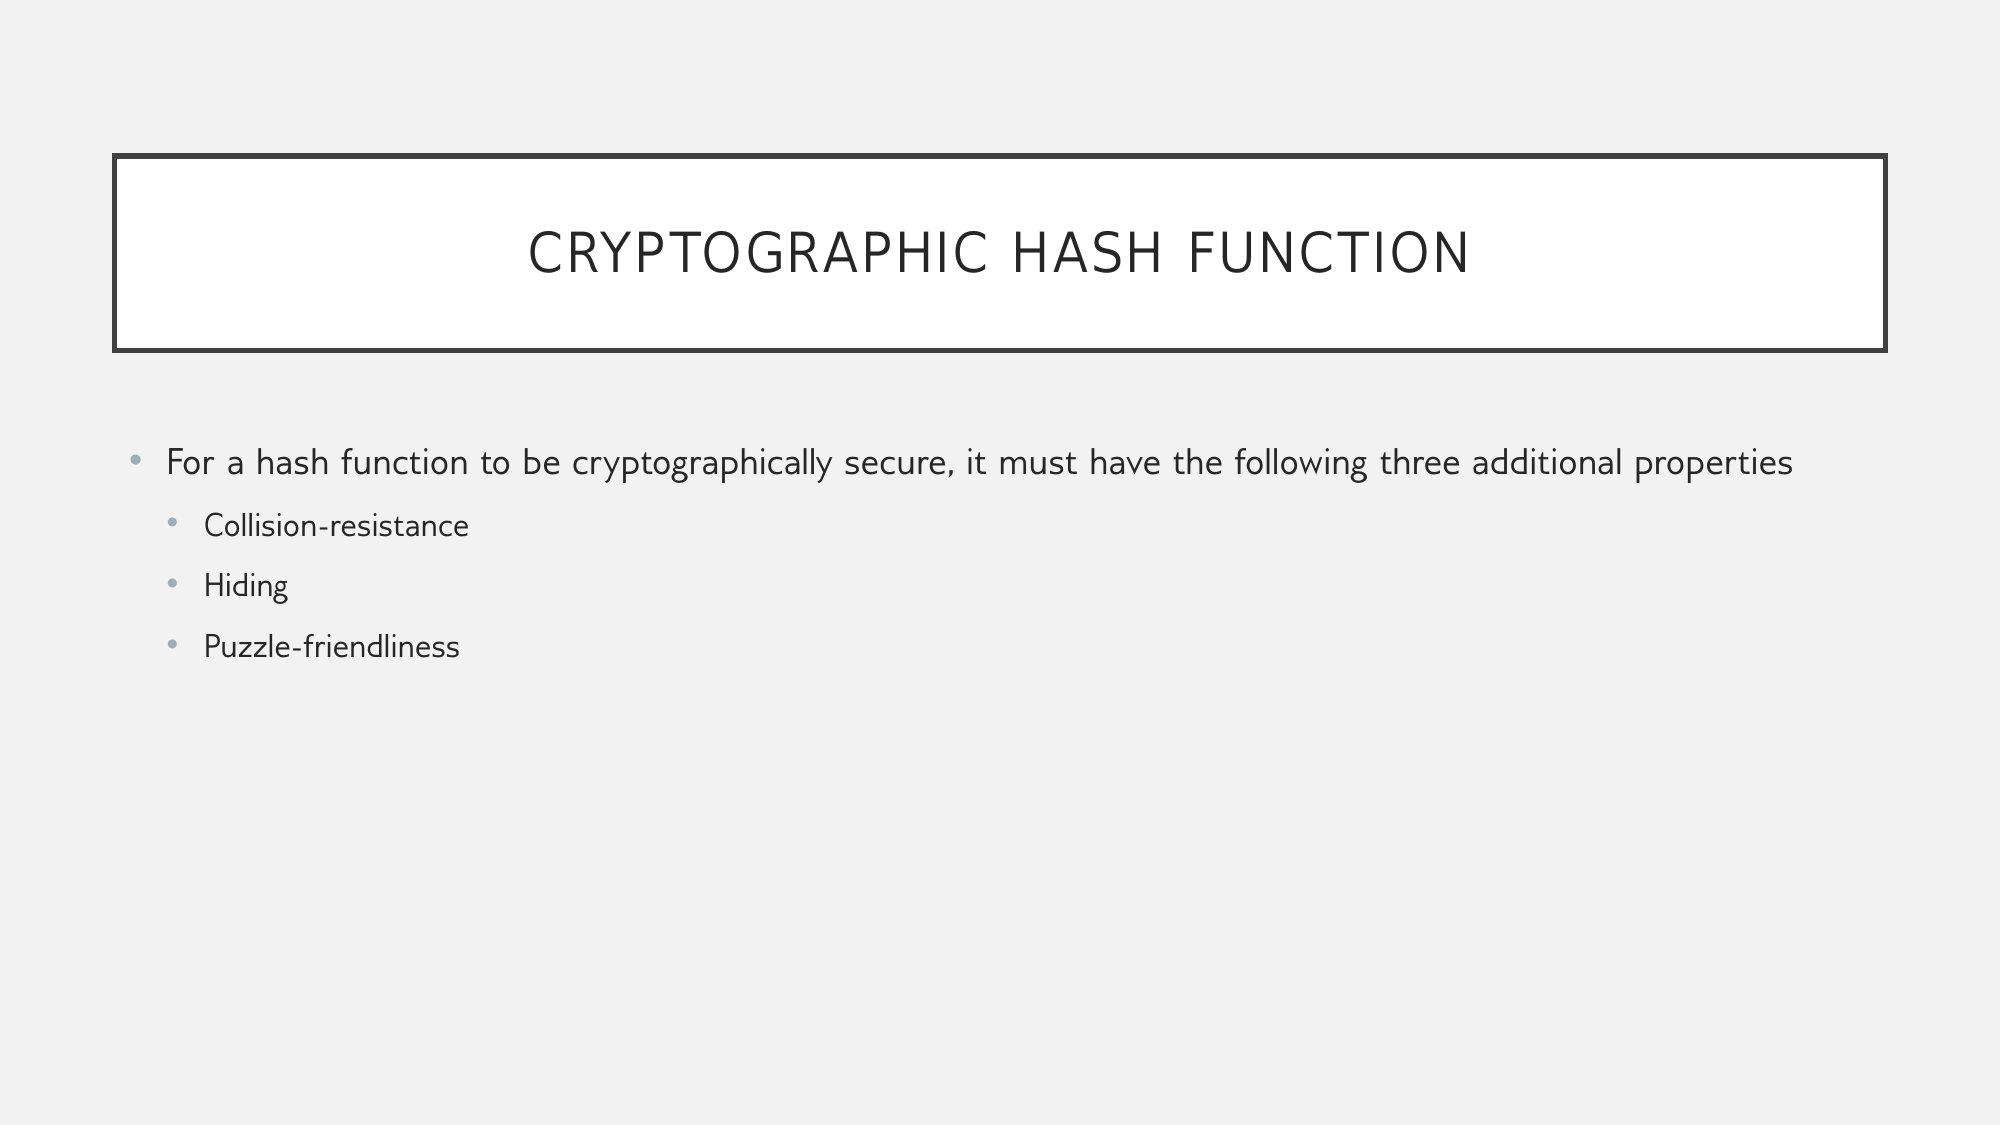

# Cryptographic Hash Function
For a hash function to be cryptographically secure, it must have the following three additional properties
Collision-resistance
Hiding
Puzzle-friendliness